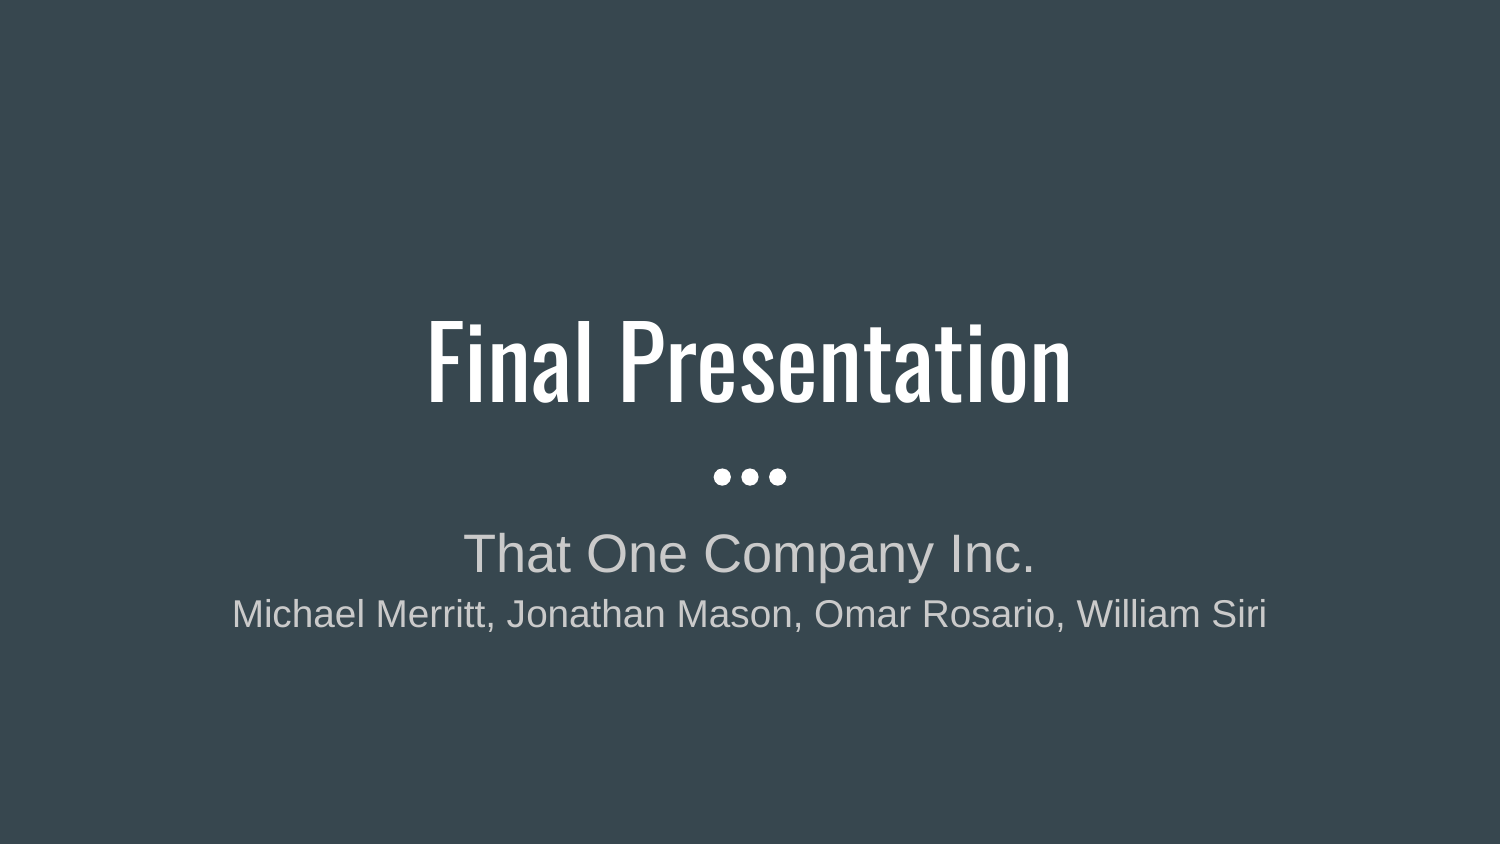

# Final Presentation
That One Company Inc.
Michael Merritt, Jonathan Mason, Omar Rosario, William Siri